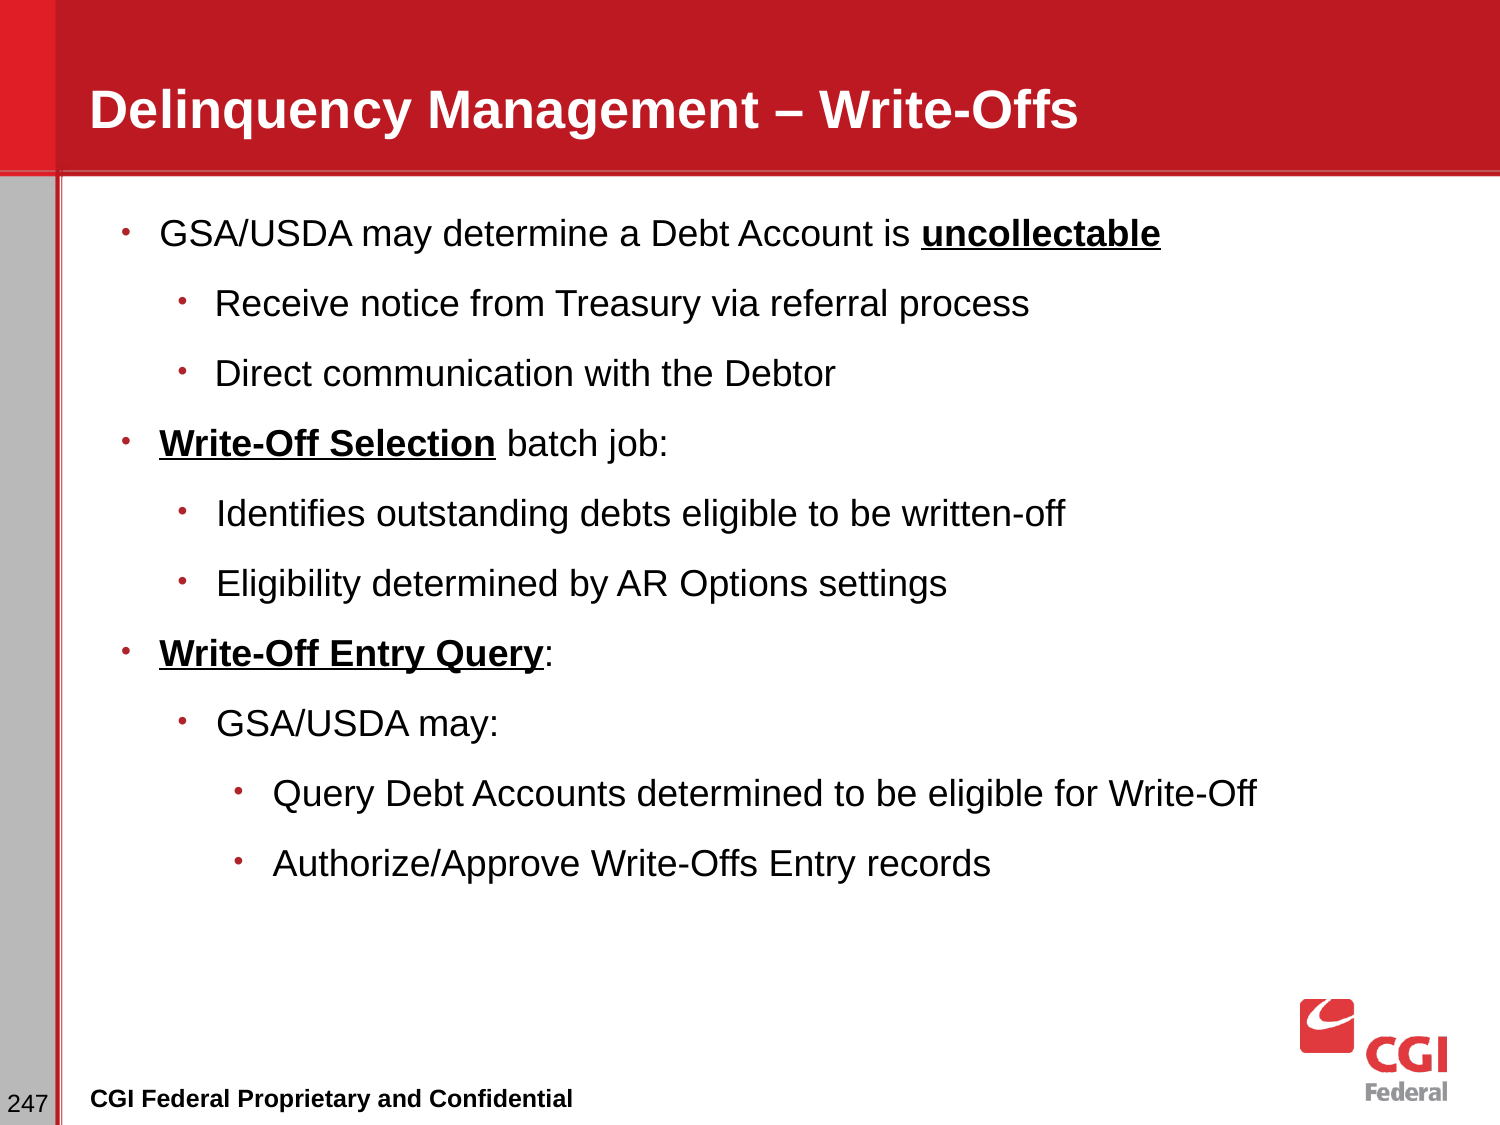

# Delinquency Management – Write-Offs
GSA/USDA may determine a Debt Account is uncollectable
Receive notice from Treasury via referral process
Direct communication with the Debtor
Write-Off Selection batch job:
Identifies outstanding debts eligible to be written-off
Eligibility determined by AR Options settings
Write-Off Entry Query:
GSA/USDA may:
Query Debt Accounts determined to be eligible for Write-Off
Authorize/Approve Write-Offs Entry records
247
CGI Federal Proprietary and Confidential